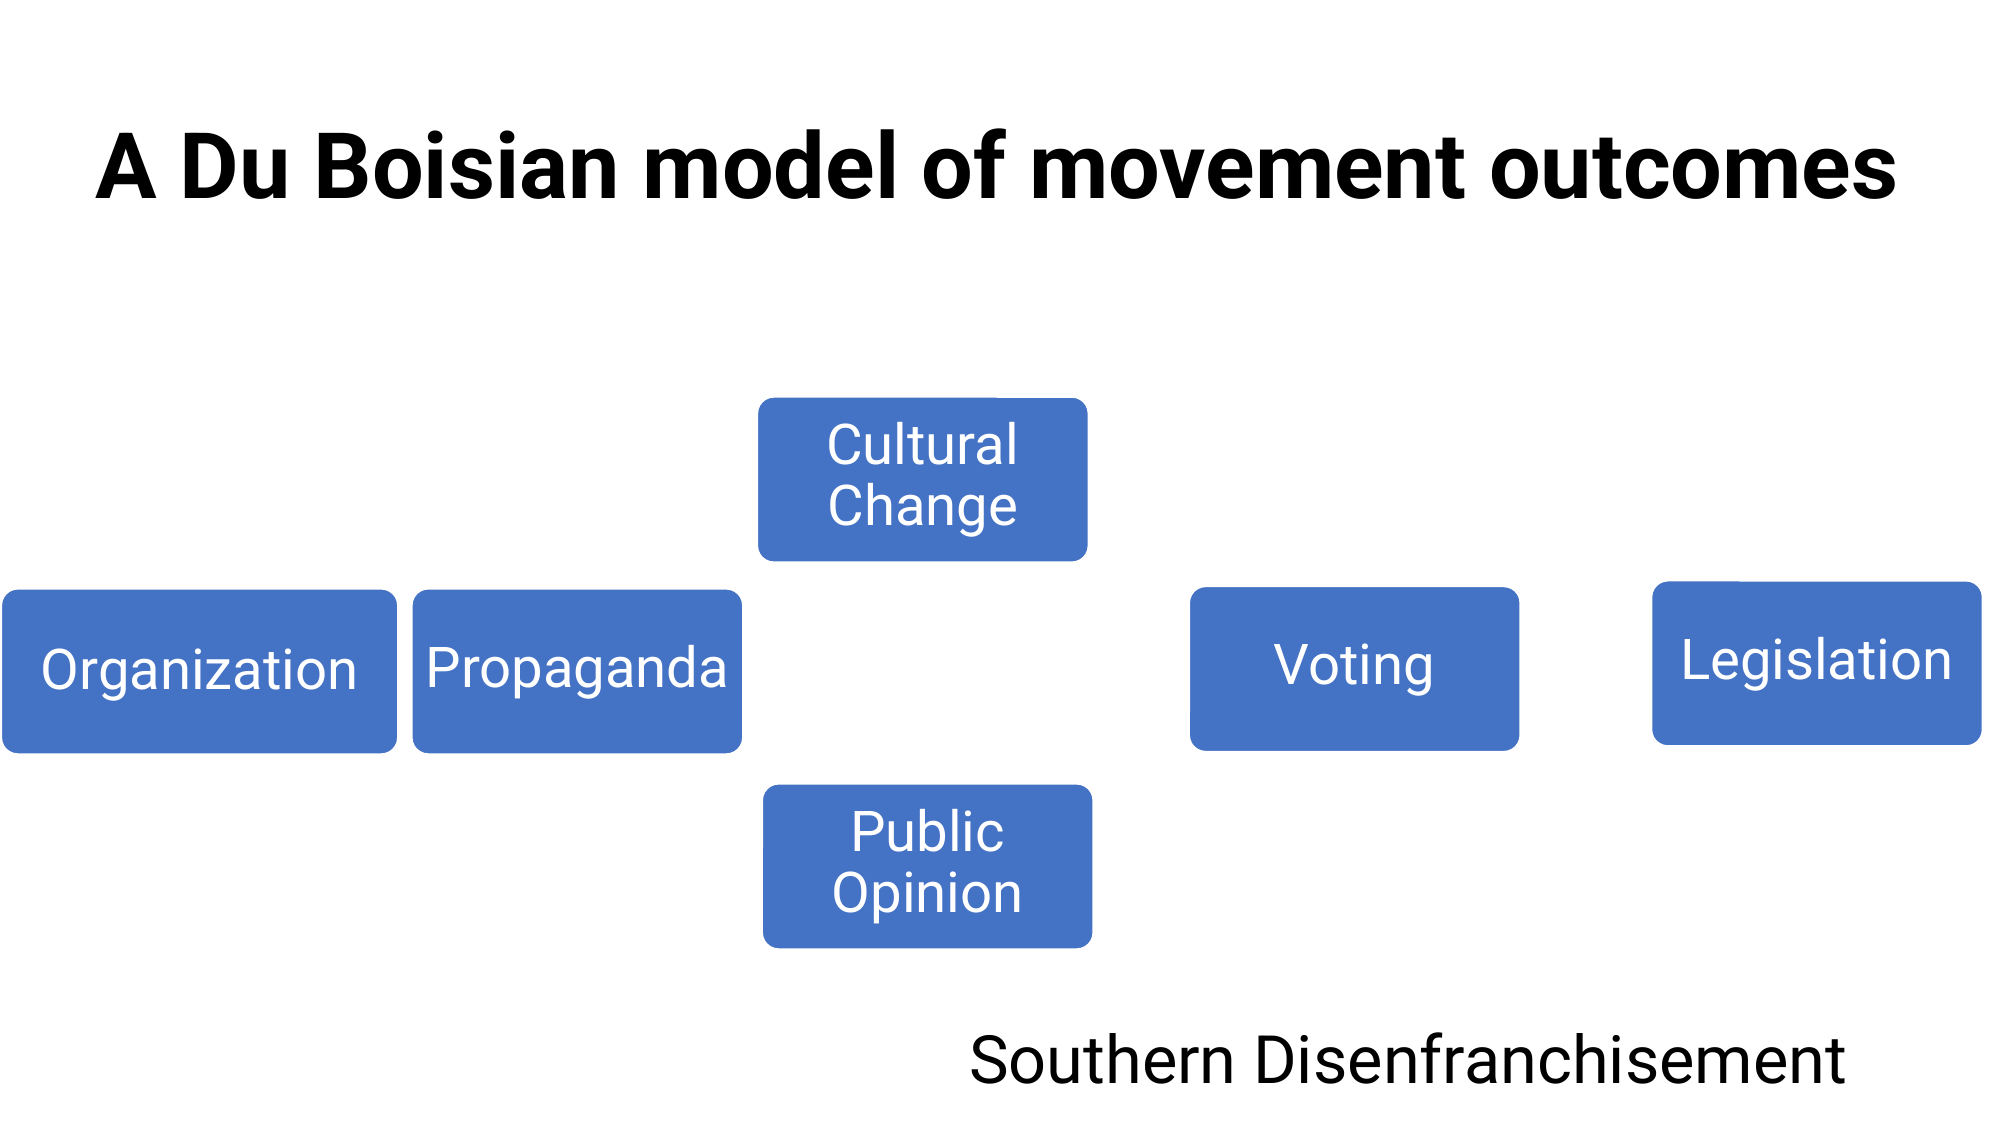

# A Du Boisian model of movement outcomes

Cultural Change

Legislation

Voting

Organization

Propaganda

Public Opinion
Southern Disenfranchisement